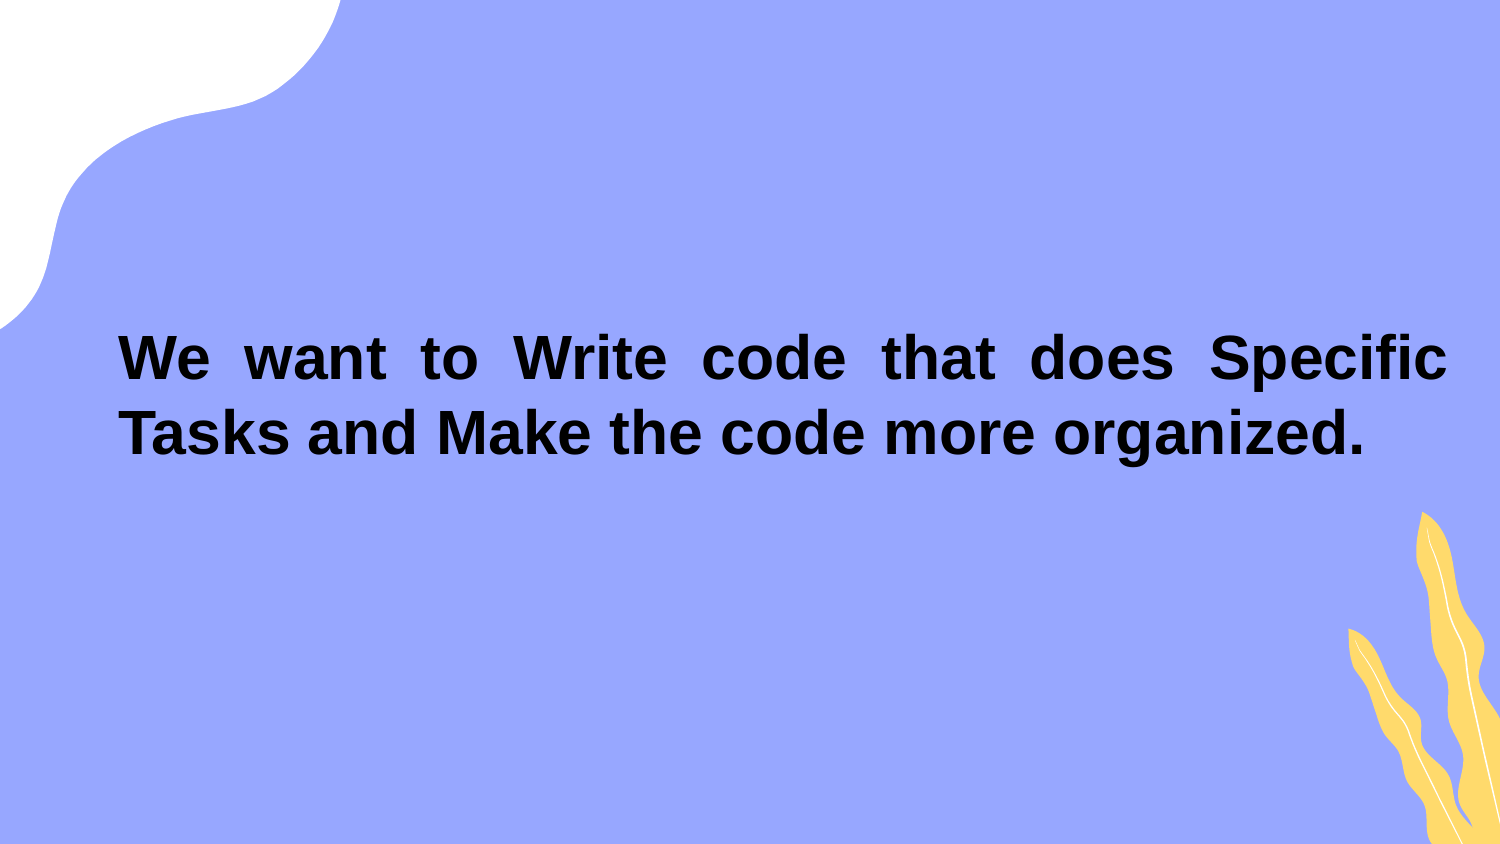

We want to Write code that does Specific Tasks and Make the code more organized.